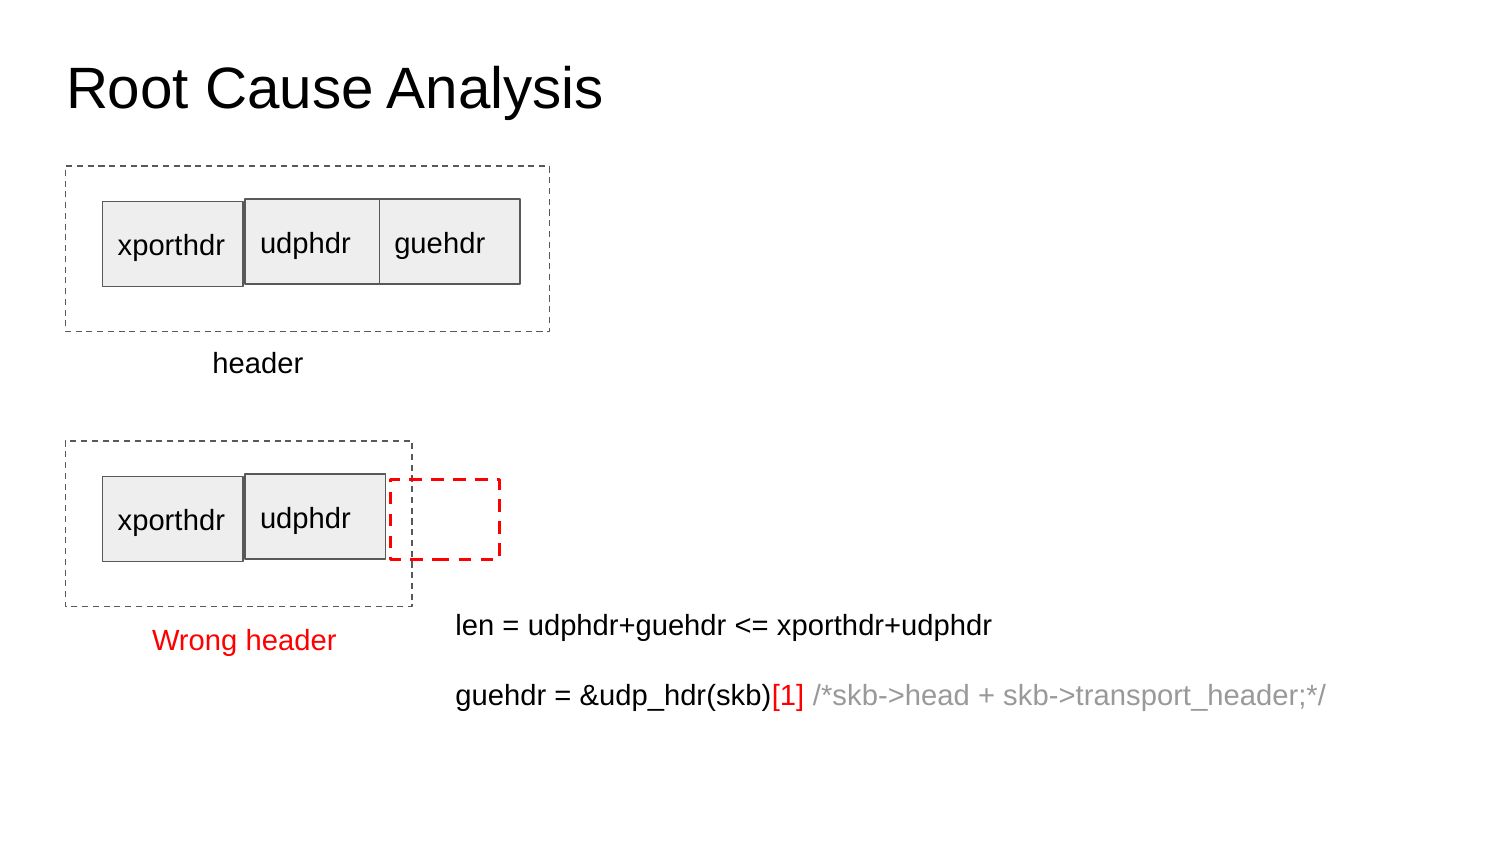

# Root Cause Analysis

udphdr
guehdr
xporthdr
header

udphdr
xporthdr

len = udphdr+guehdr <= xporthdr+udphdr

guehdr = &udp_hdr(skb)[1] /*skb->head + skb->transport_header;*/
Wrong header